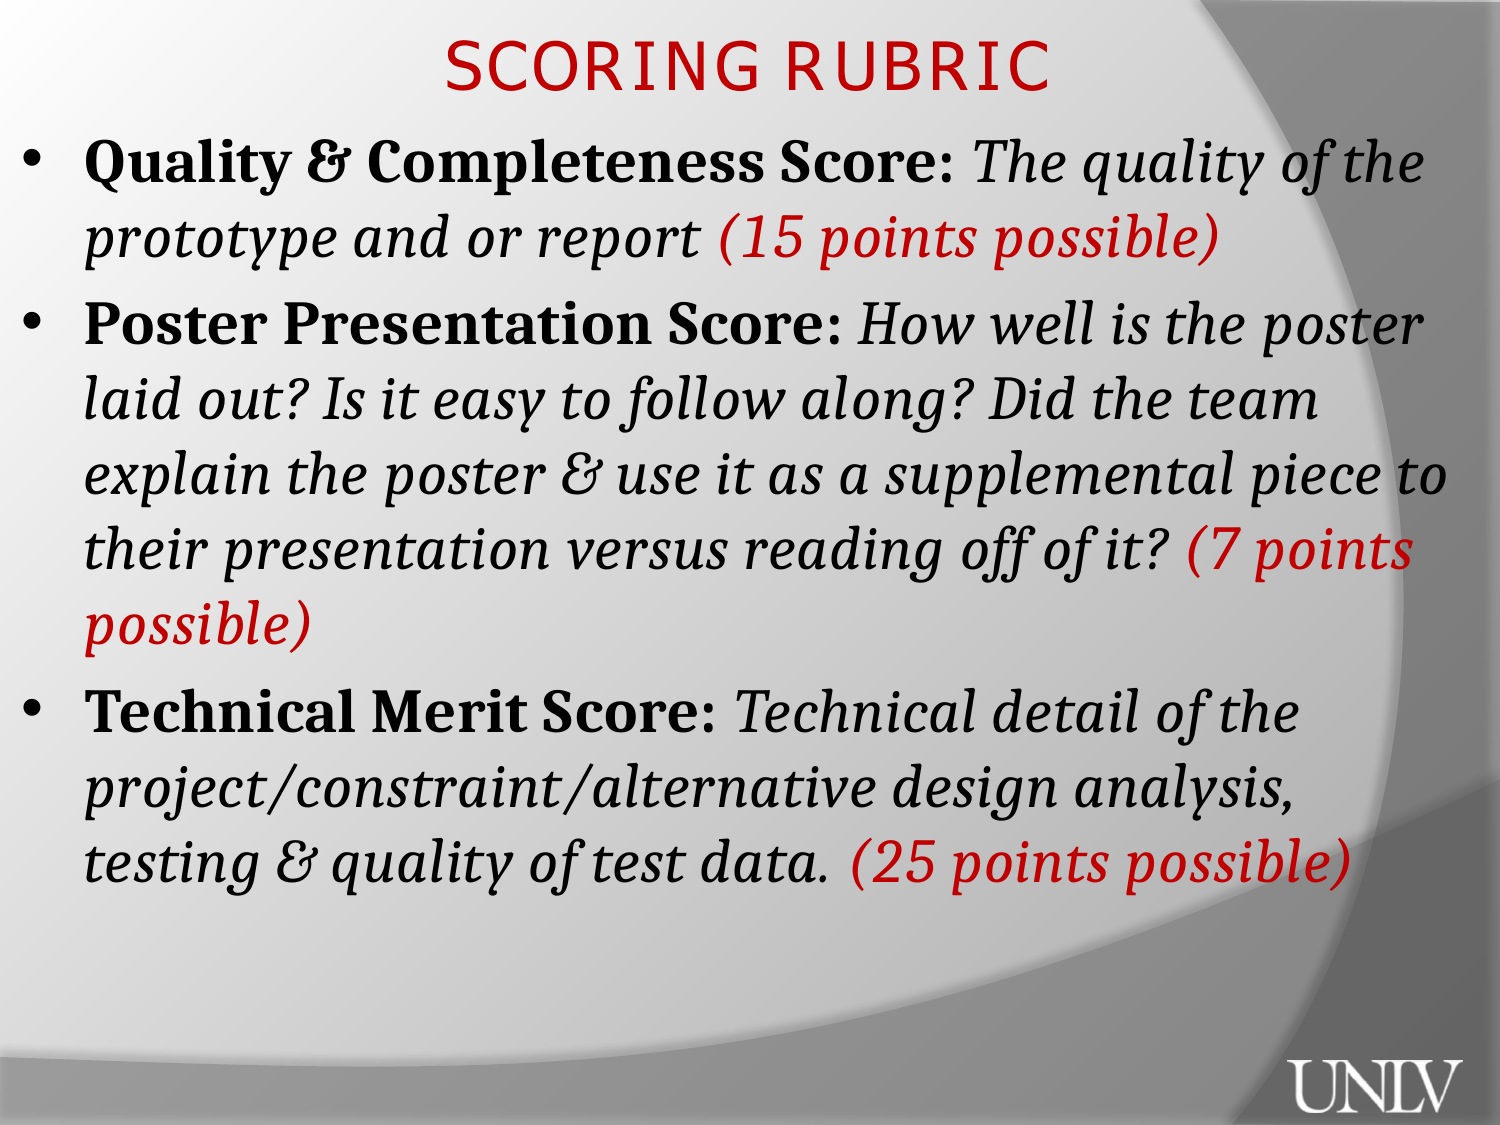

SCORING RUBRIC
Quality & Completeness Score: The quality of the prototype and or report (15 points possible)
Poster Presentation Score: How well is the poster laid out? Is it easy to follow along? Did the team explain the poster & use it as a supplemental piece to their presentation versus reading off of it? (7 points possible)
Technical Merit Score: Technical detail of the project/constraint/alternative design analysis, testing & quality of test data. (25 points possible)